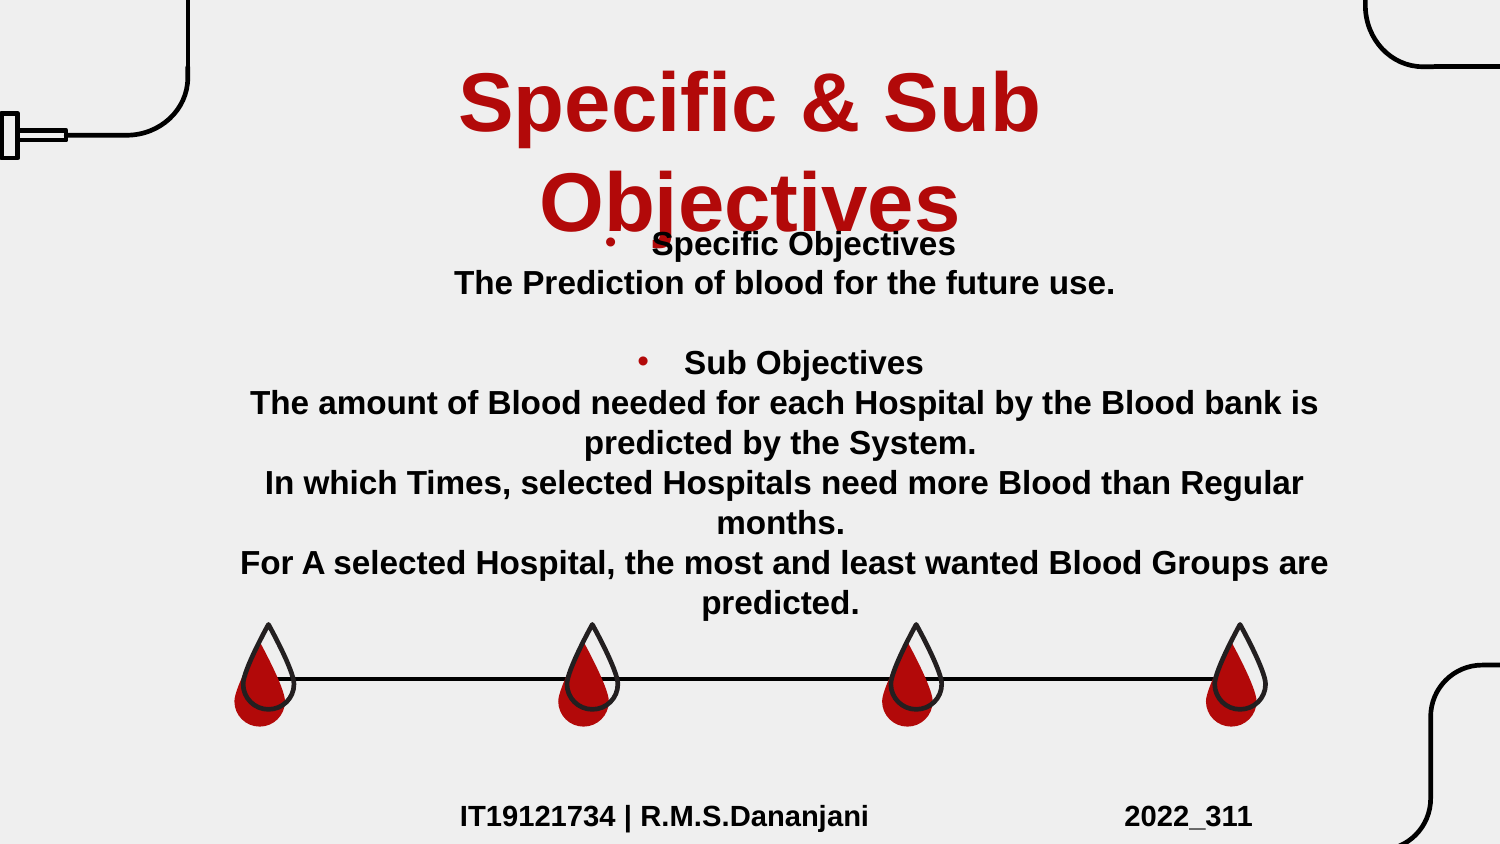

# Specific & Sub Objectives
Specific Objectives
The Prediction of blood for the future use.
Sub Objectives
The amount of Blood needed for each Hospital by the Blood bank is predicted by the System.
In which Times, selected Hospitals need more Blood than Regular months.
For A selected Hospital, the most and least wanted Blood Groups are predicted.

IT19121734 | R.M.S.Dananjani                               2022_311